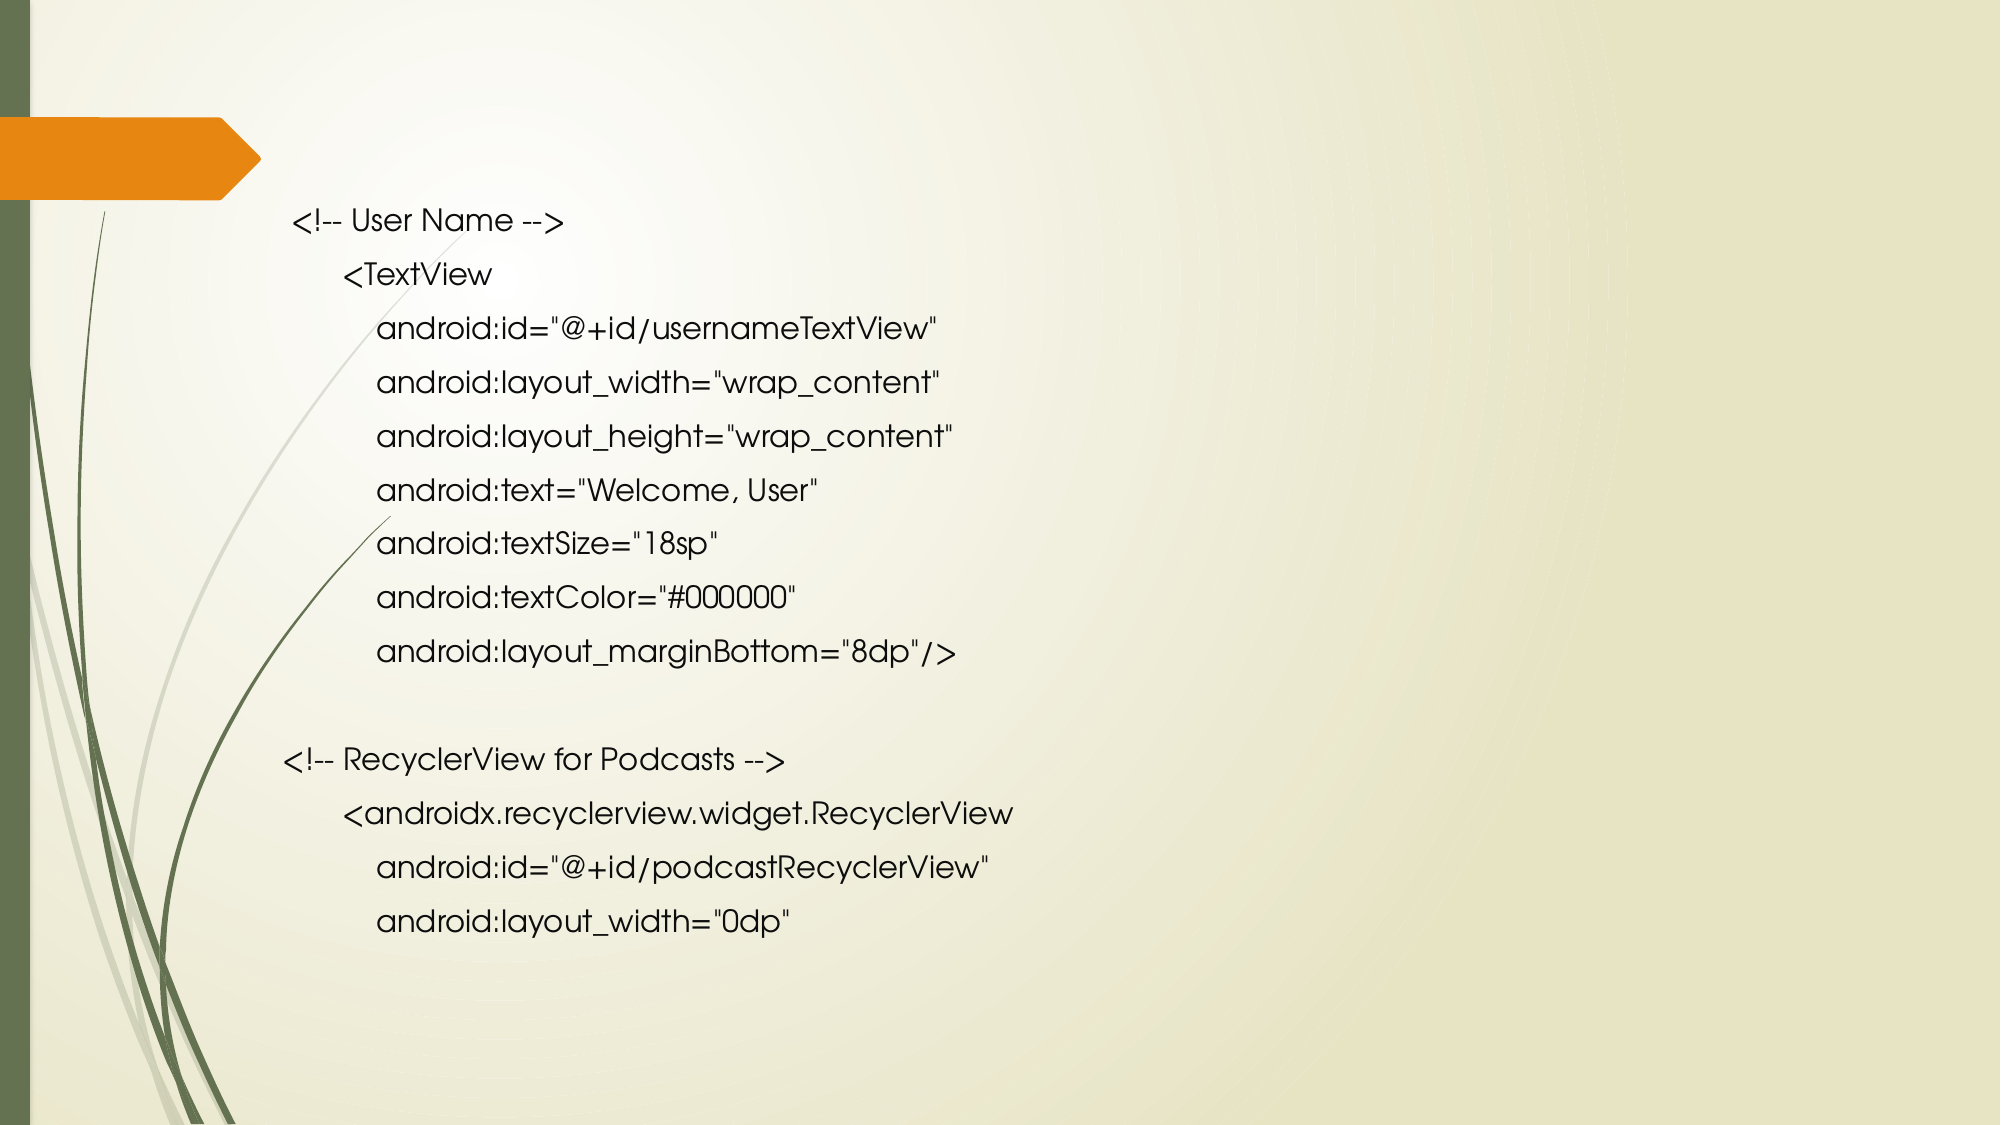

<!-- User Name -->
        <TextView
            android:id="@+id/usernameTextView"
            android:layout_width="wrap_content"
            android:layout_height="wrap_content"
            android:text="Welcome, User"
            android:textSize="18sp"
            android:textColor="#000000"
            android:layout_marginBottom="8dp"/>

 <!-- RecyclerView for Podcasts -->
        <androidx.recyclerview.widget.RecyclerView
            android:id="@+id/podcastRecyclerView"
            android:layout_width="0dp"